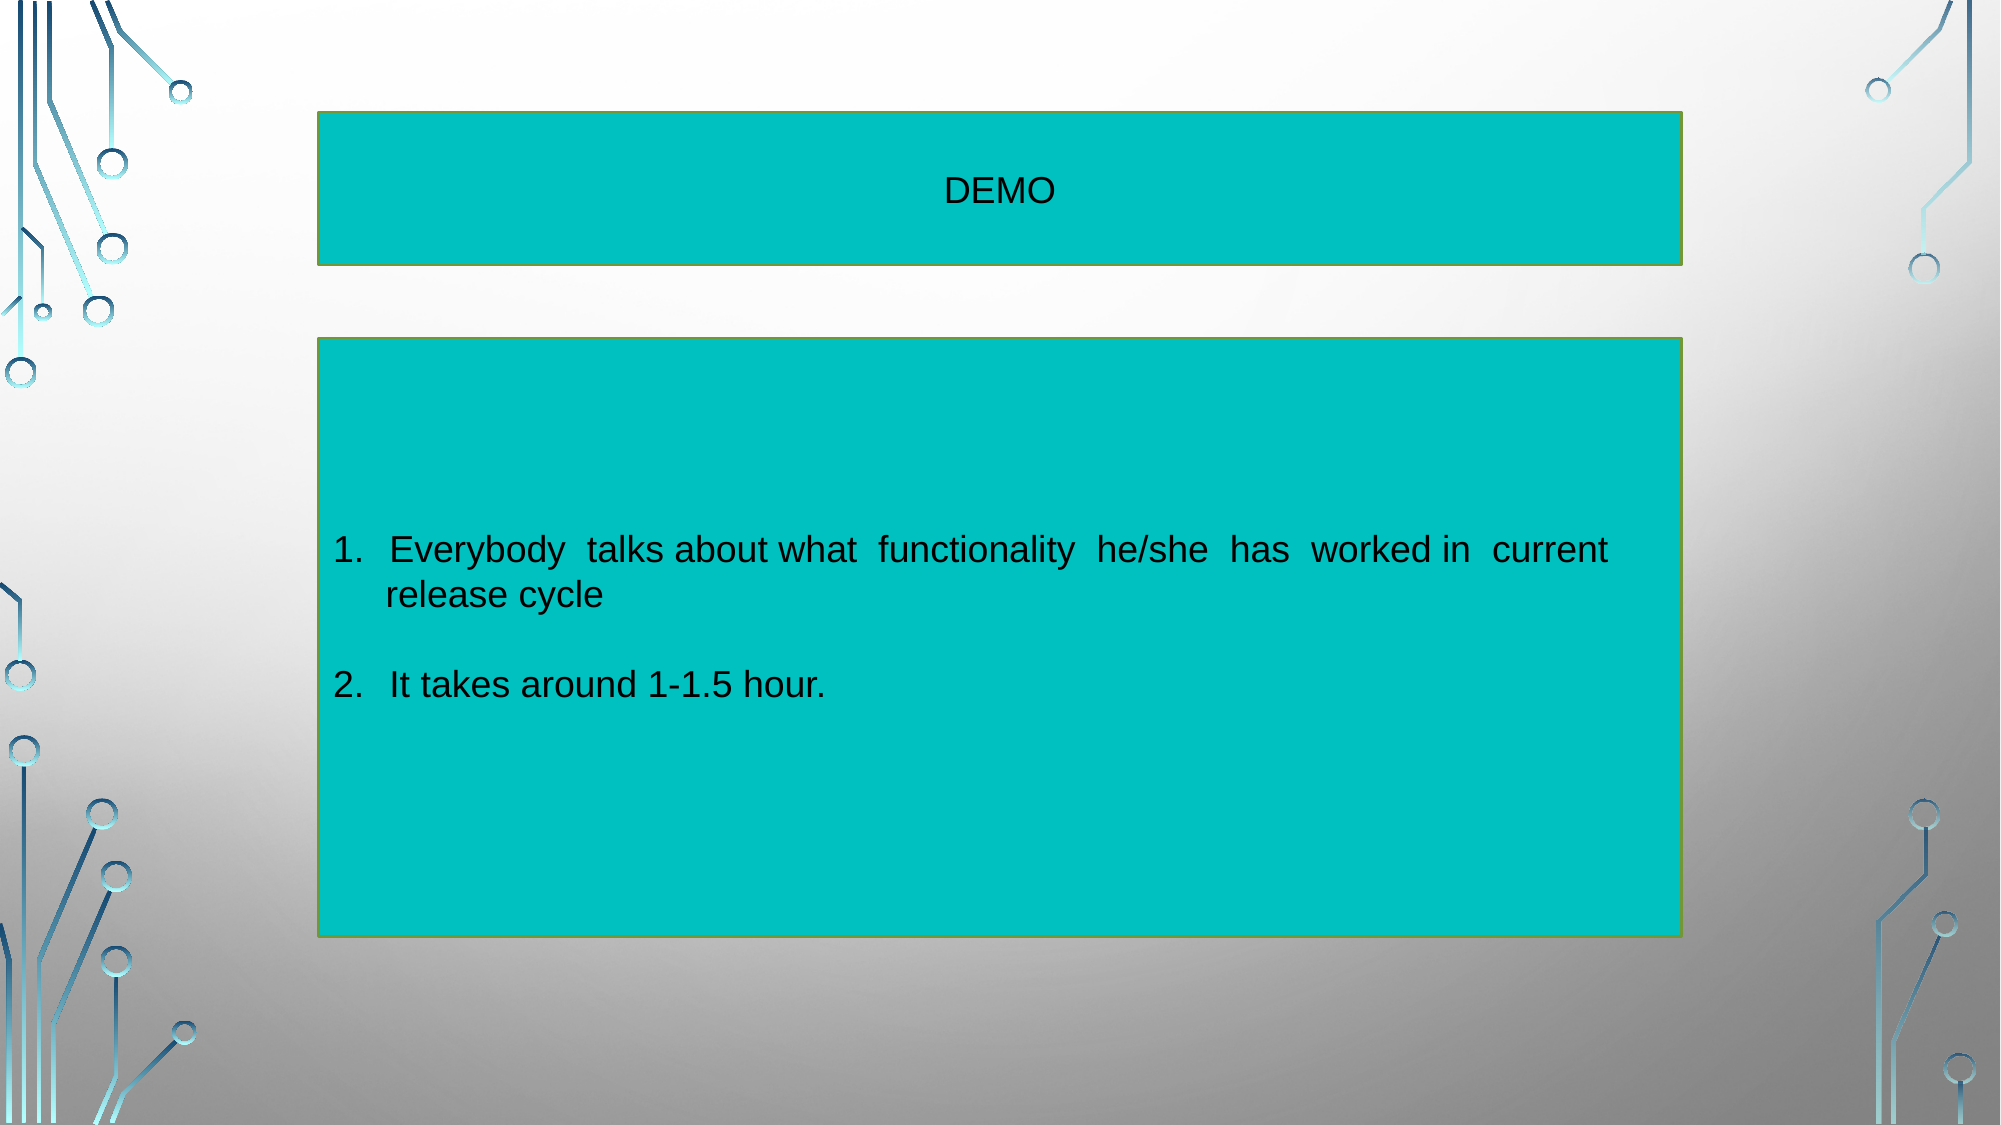

DEMO

Everybody  talks about what  functionality  he/she  has  worked in  current
     release cycle

It takes around 1-1.5 hour.